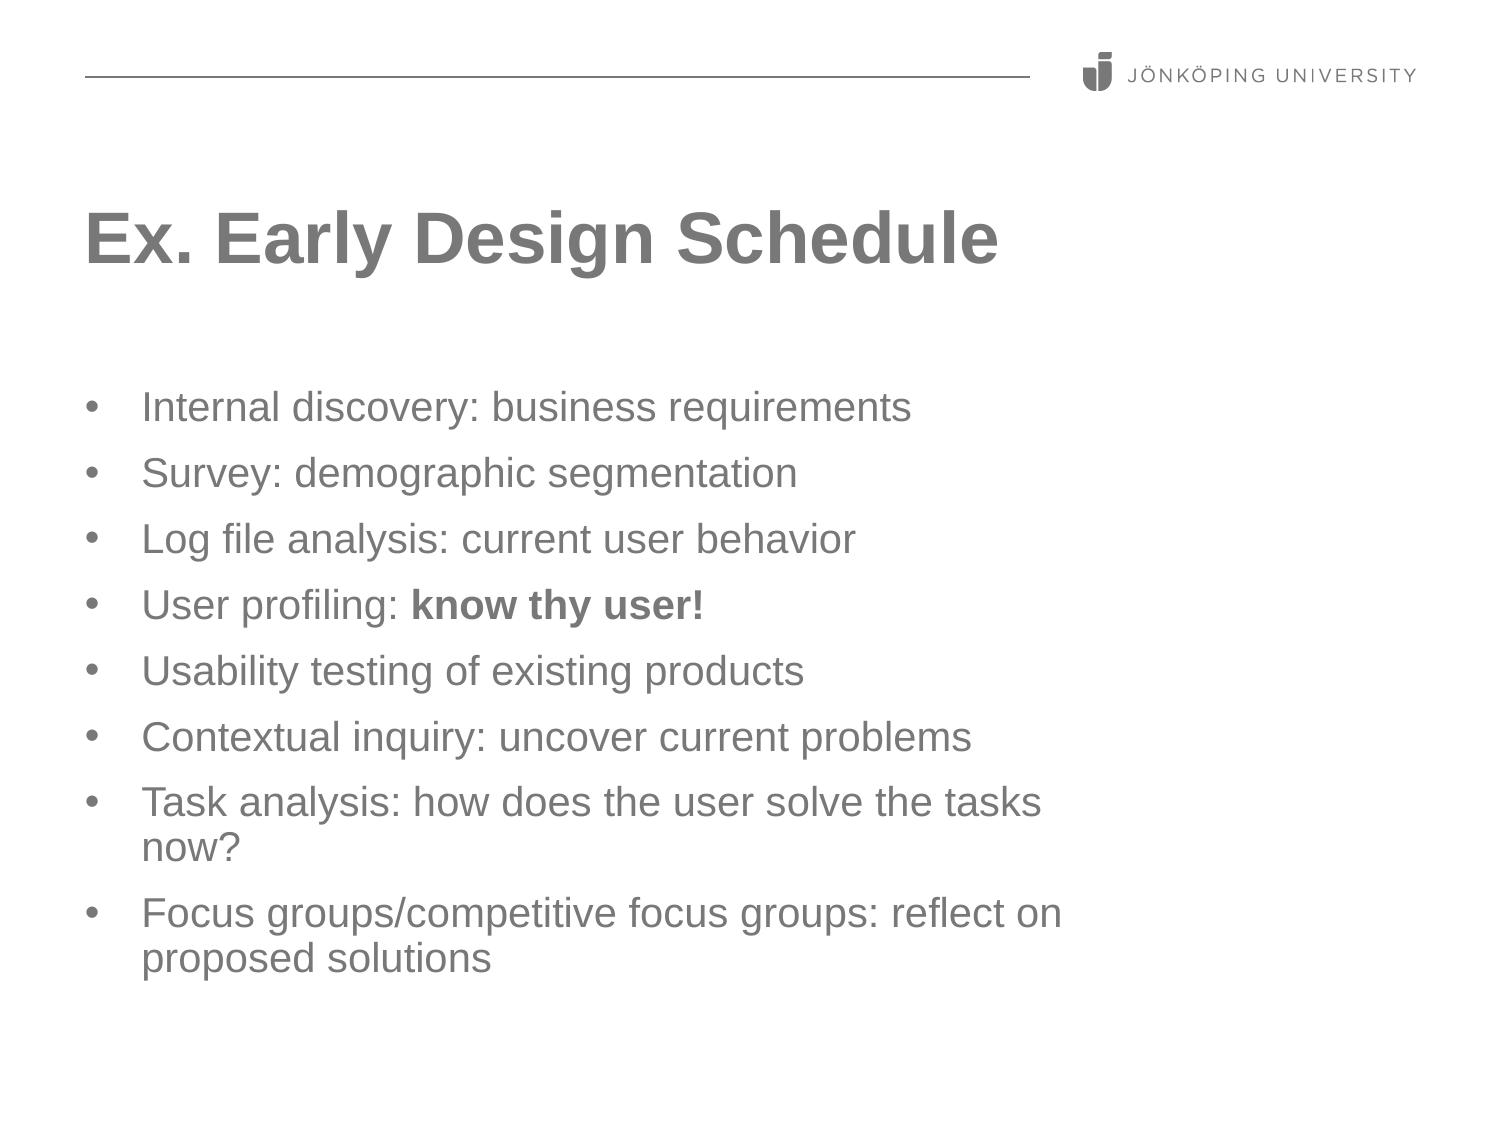

# Ex. Early Design Schedule
Internal discovery: business requirements
Survey: demographic segmentation
Log file analysis: current user behavior
User profiling: know thy user!
Usability testing of existing products
Contextual inquiry: uncover current problems
Task analysis: how does the user solve the tasks now?
Focus groups/competitive focus groups: reflect on proposed solutions